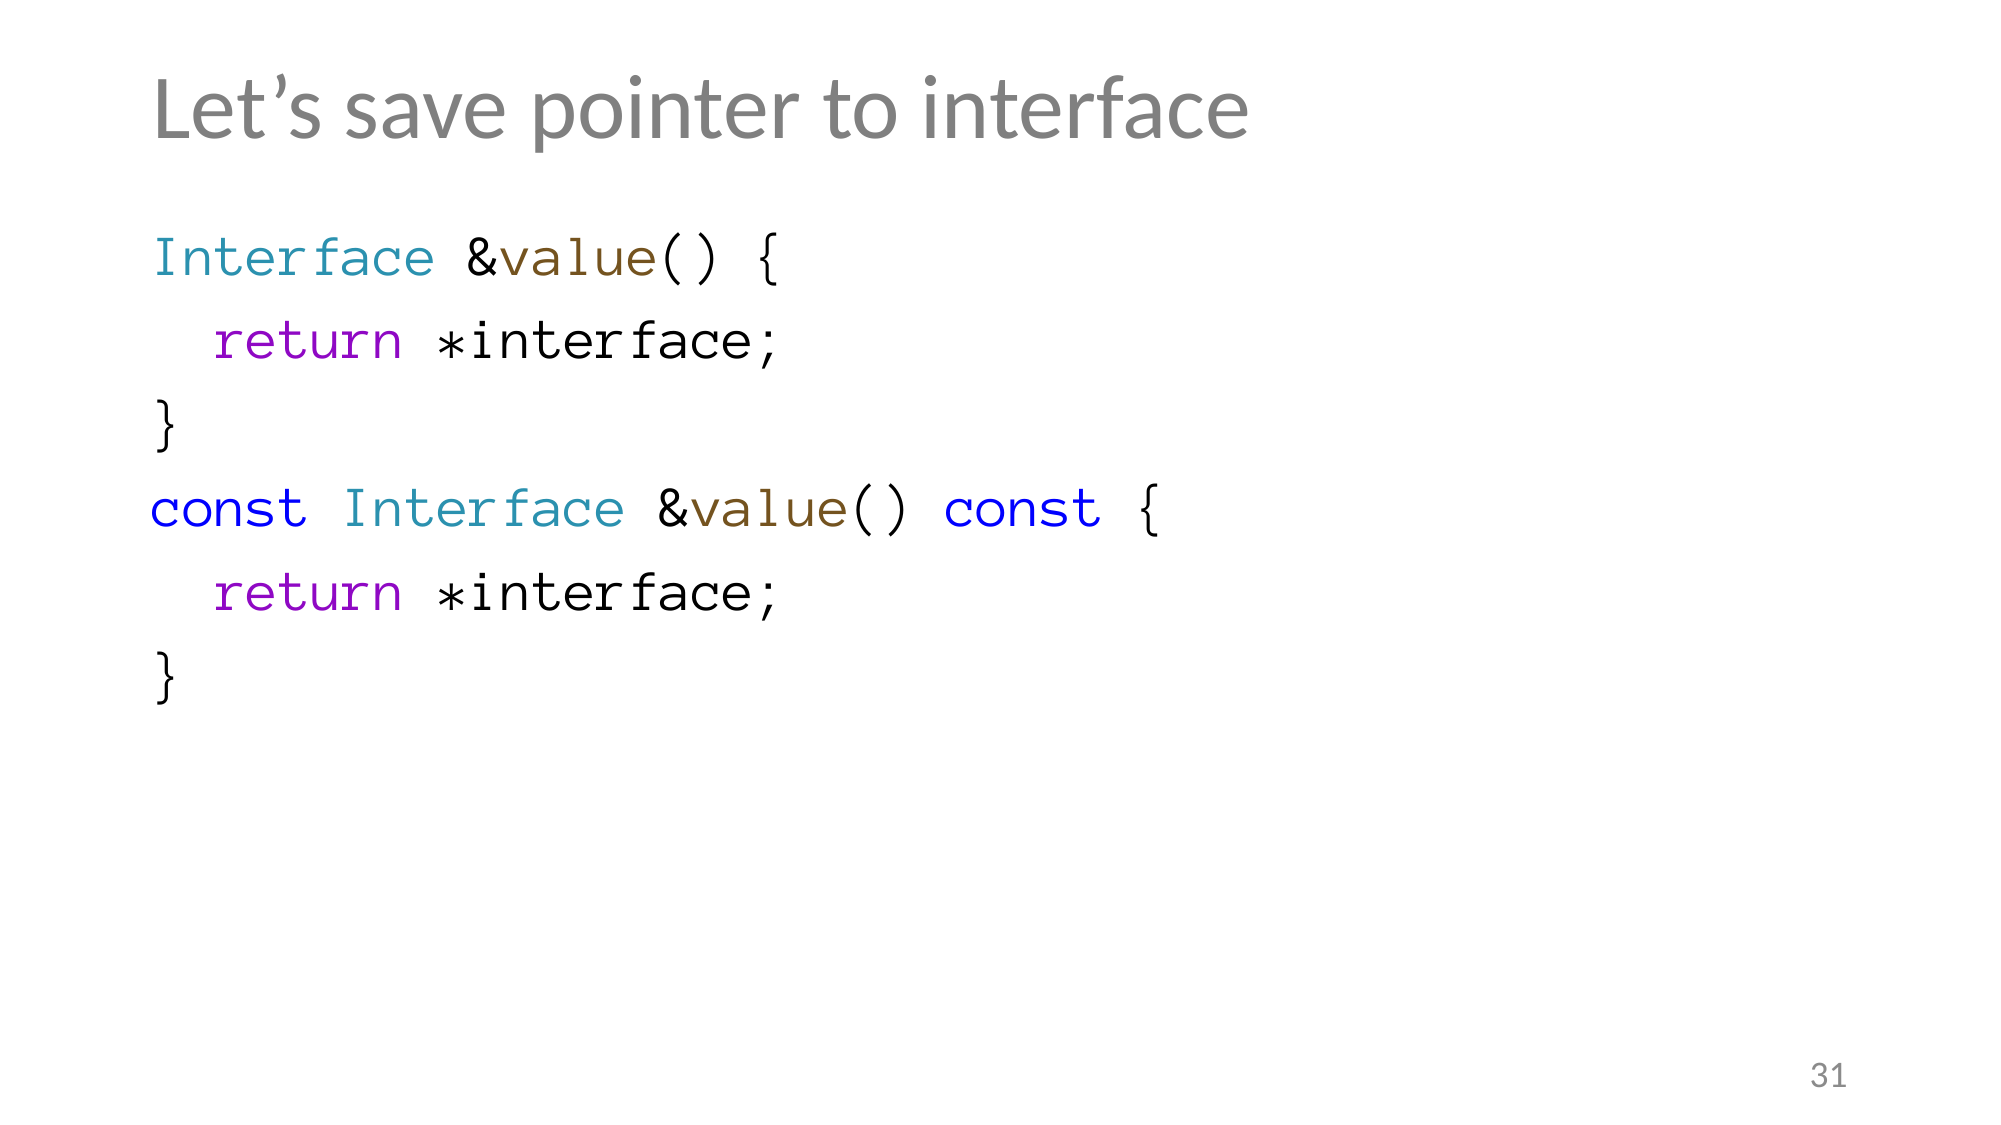

# Let’s save pointer to interface
Interface &value() {
  return *interface;
}
const Interface &value() const {
  return *interface;
}
31